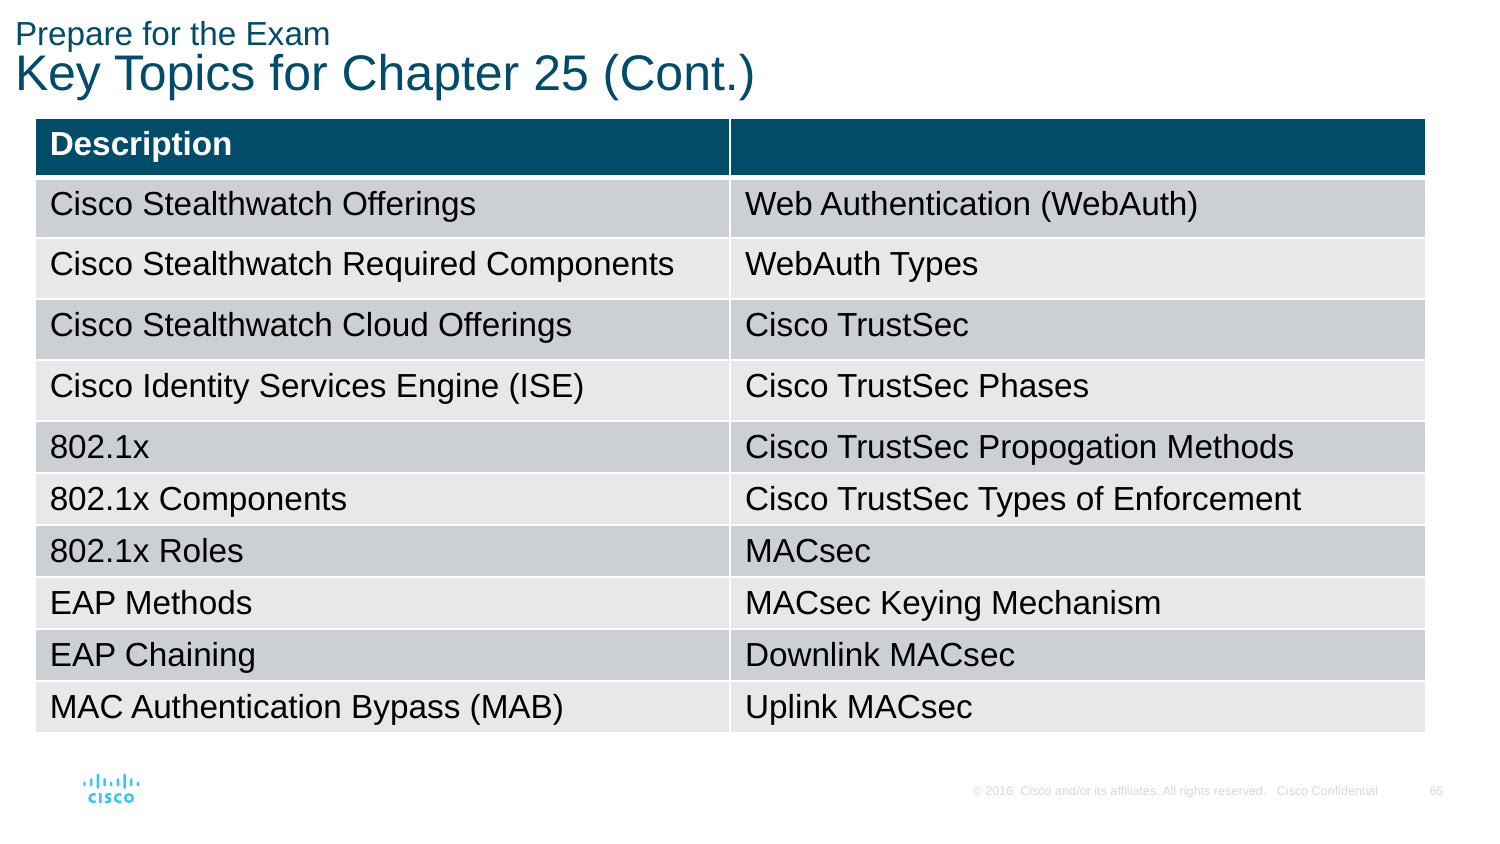

# Prepare for the Exam Key Topics for Chapter 25 (Cont.)
| Description |  |
| --- | --- |
| Cisco Stealthwatch Offerings | Web Authentication (WebAuth) |
| Cisco Stealthwatch Required Components | WebAuth Types |
| Cisco Stealthwatch Cloud Offerings | Cisco TrustSec |
| Cisco Identity Services Engine (ISE) | Cisco TrustSec Phases |
| 802.1x | Cisco TrustSec Propogation Methods |
| 802.1x Components | Cisco TrustSec Types of Enforcement |
| 802.1x Roles | MACsec |
| EAP Methods | MACsec Keying Mechanism |
| EAP Chaining | Downlink MACsec |
| MAC Authentication Bypass (MAB) | Uplink MACsec |